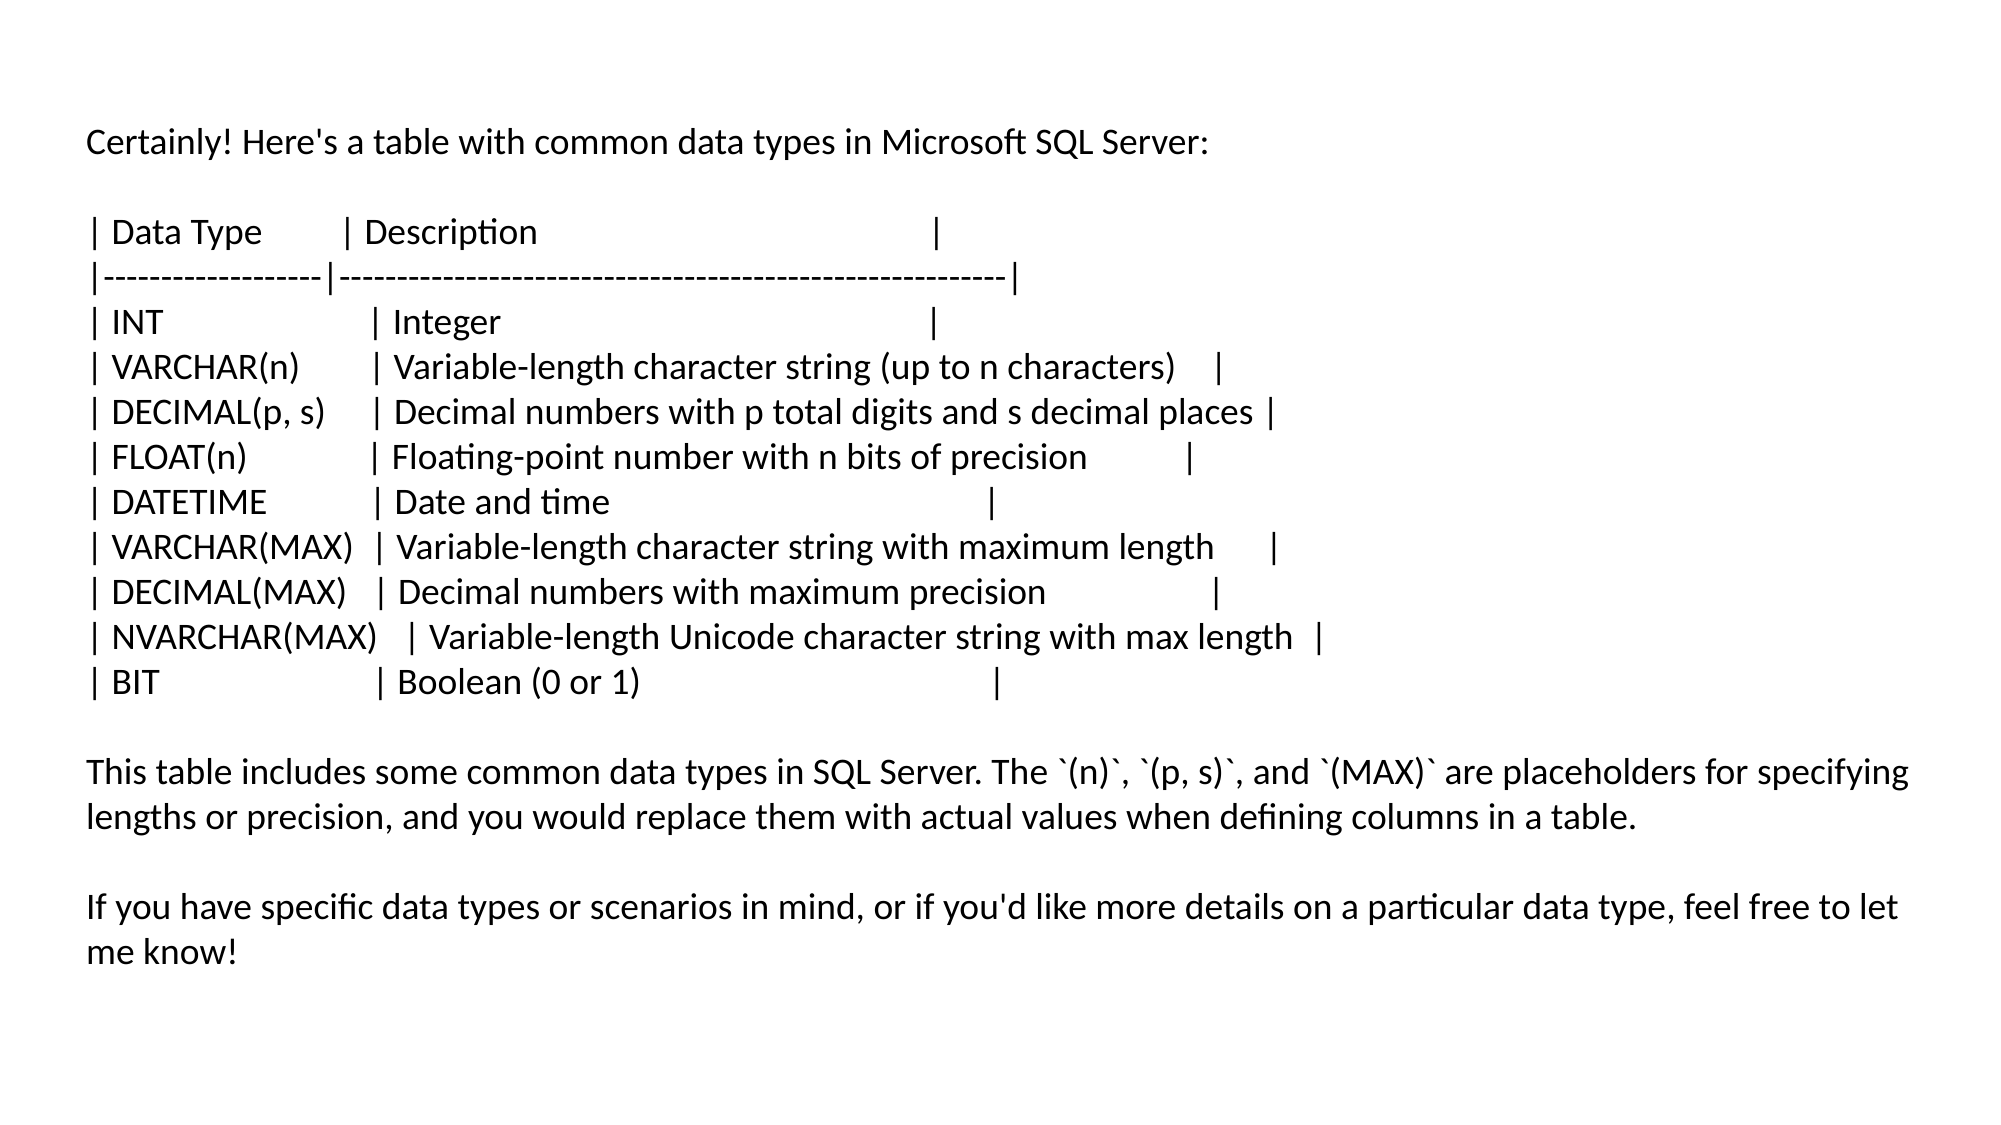

Certainly! Here's a table with common data types in Microsoft SQL Server:

| Data Type         | Description                                              |
|-------------------|----------------------------------------------------------|
| INT                        | Integer                                                  |
| VARCHAR(n)        | Variable-length character string (up to n characters)    |
| DECIMAL(p, s)     | Decimal numbers with p total digits and s decimal places |
| FLOAT(n)              | Floating-point number with n bits of precision           |
| DATETIME            | Date and time                                            |
| VARCHAR(MAX)  | Variable-length character string with maximum length      |
| DECIMAL(MAX)   | Decimal numbers with maximum precision                   |
| NVARCHAR(MAX)   | Variable-length Unicode character string with max length  |
| BIT                         | Boolean (0 or 1)                                         |

This table includes some common data types in SQL Server. The `(n)`, `(p, s)`, and `(MAX)` are placeholders for specifying lengths or precision, and you would replace them with actual values when defining columns in a table.

If you have specific data types or scenarios in mind, or if you'd like more details on a particular data type, feel free to let me know!